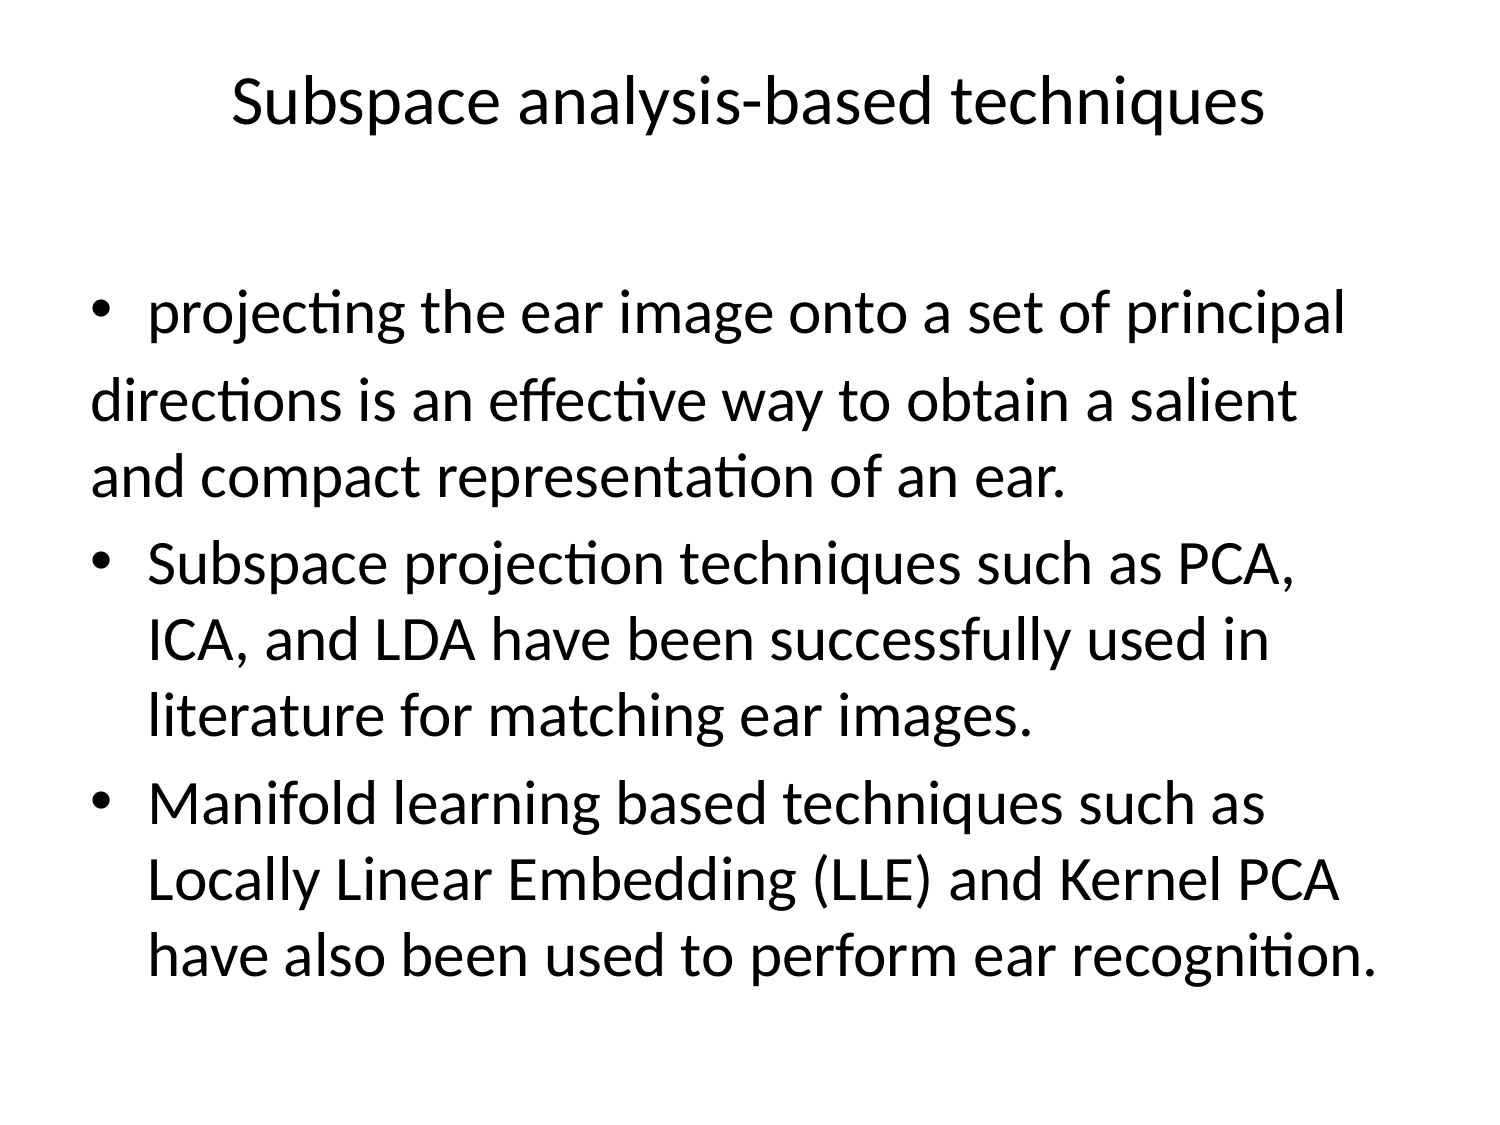

# Subspace analysis-based techniques
projecting the ear image onto a set of principal
directions is an effective way to obtain a salient and compact representation of an ear.
Subspace projection techniques such as PCA, ICA, and LDA have been successfully used in literature for matching ear images.
Manifold learning based techniques such as Locally Linear Embedding (LLE) and Kernel PCA have also been used to perform ear recognition.